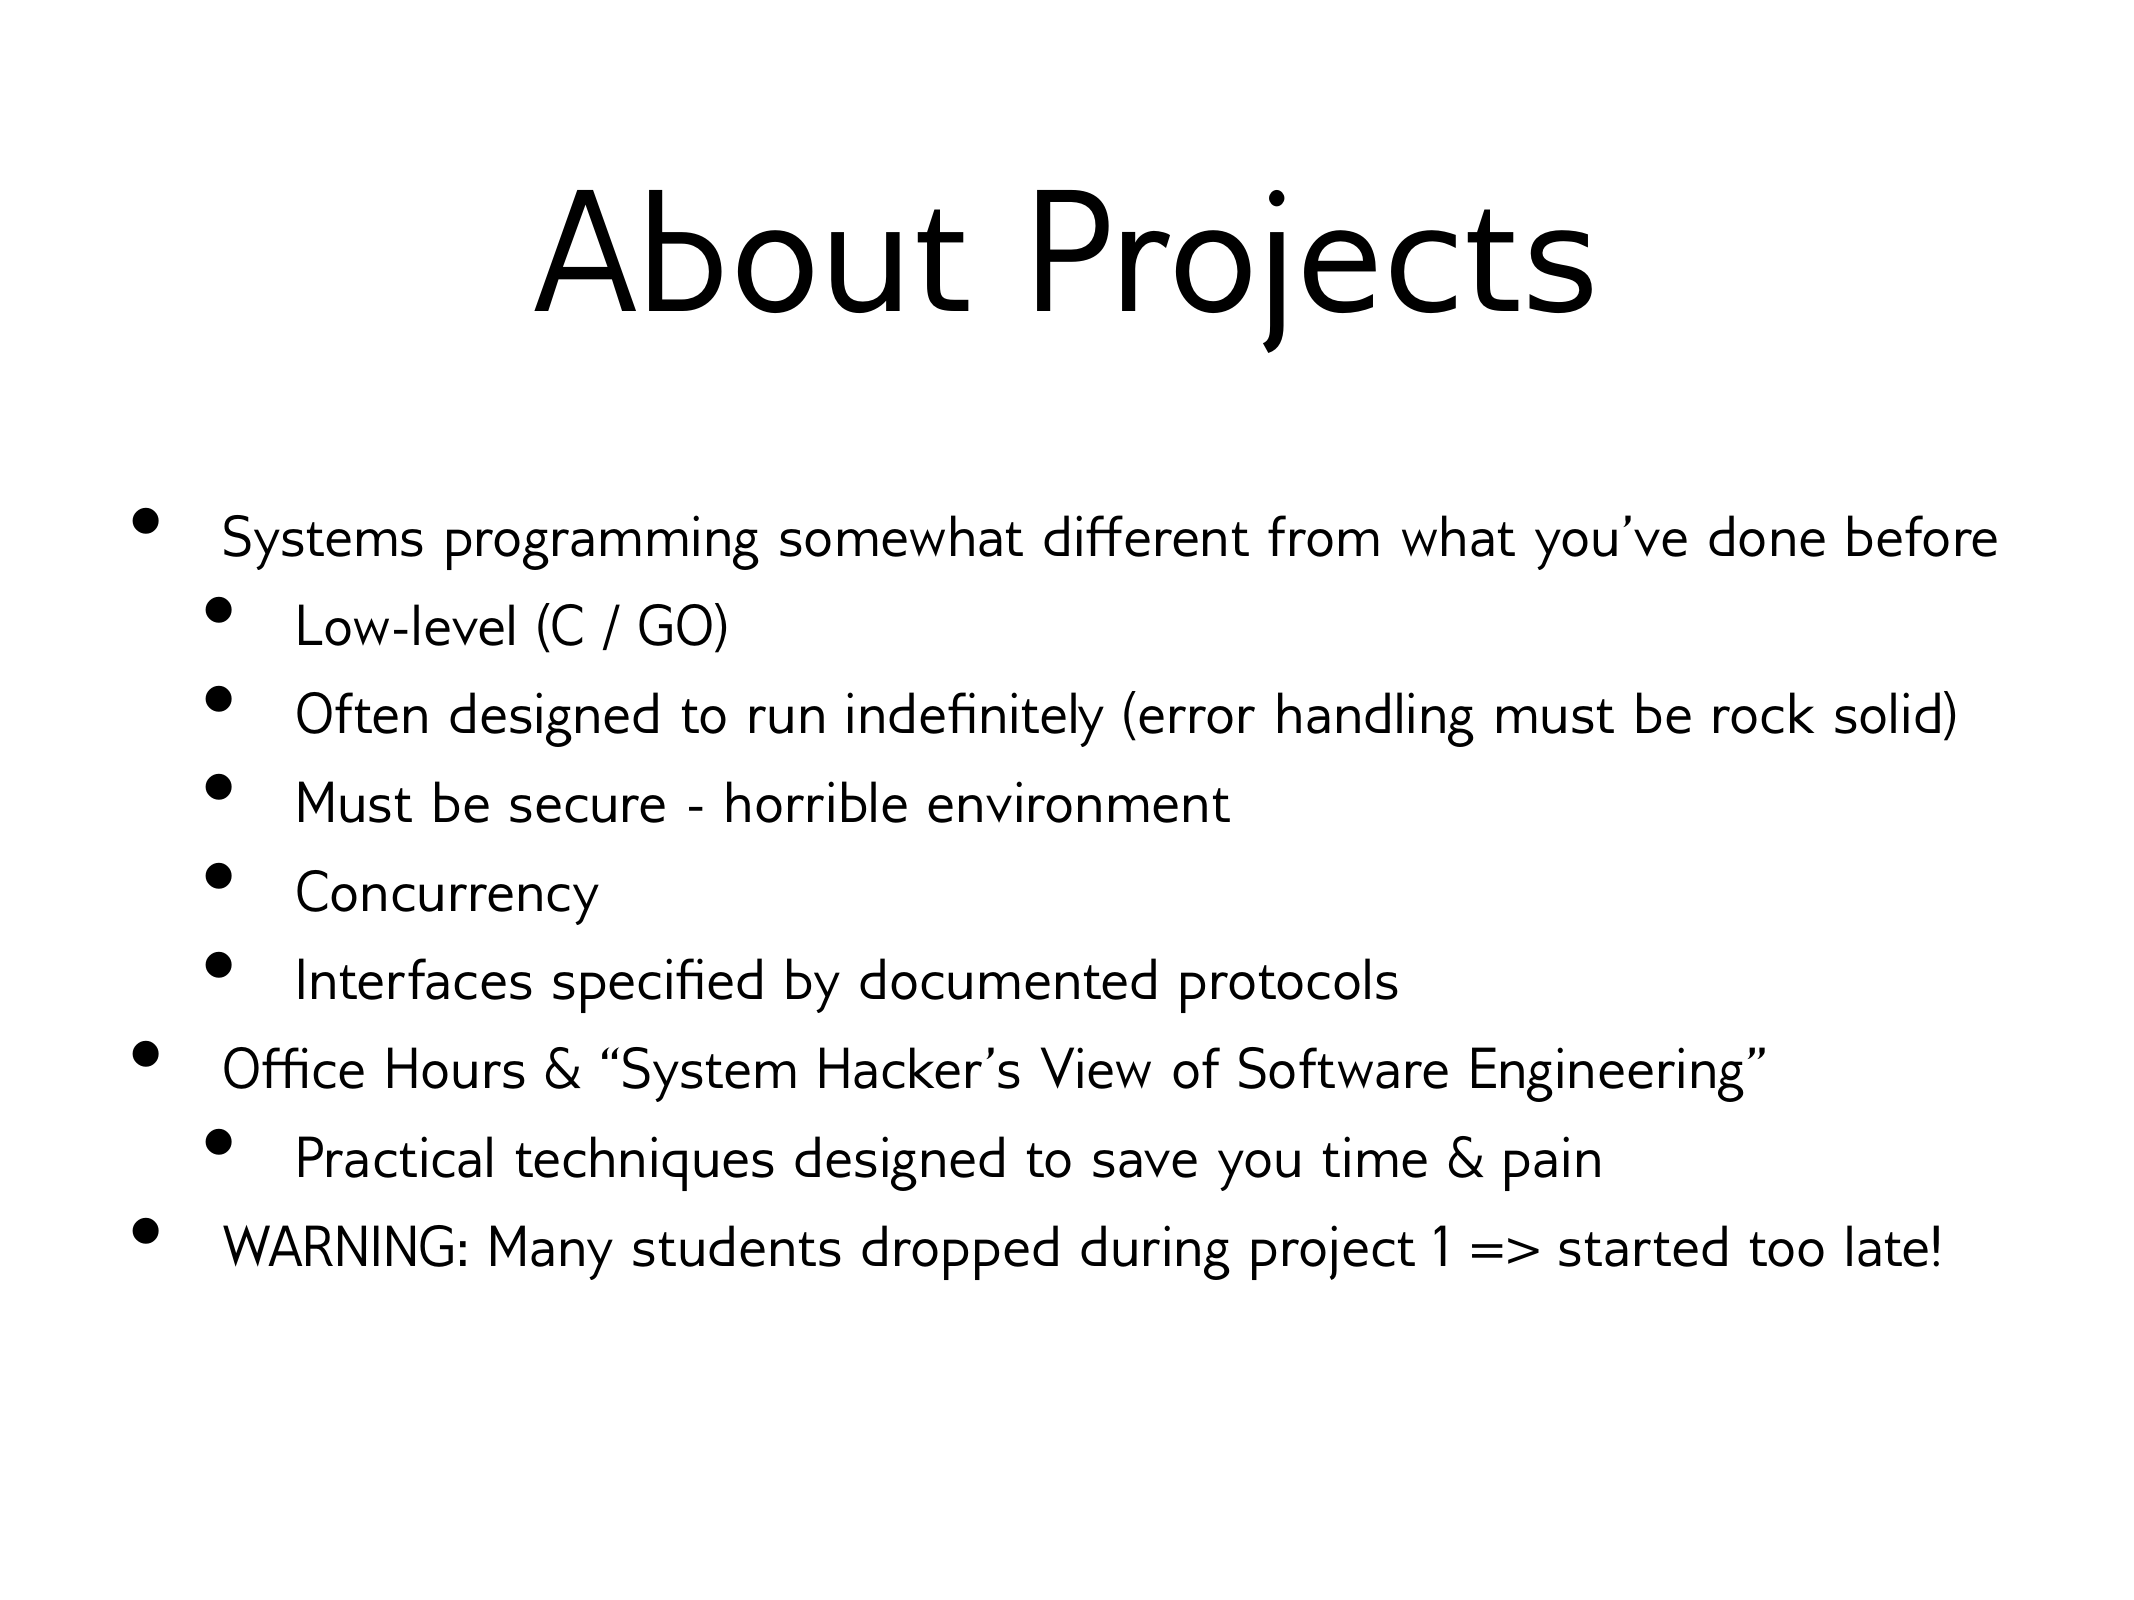

# About Projects
Systems programming somewhat different from what you’ve done before
Low-level (C / GO)
Often designed to run indefinitely (error handling must be rock solid)
Must be secure - horrible environment
Concurrency
Interfaces specified by documented protocols
Office Hours & “System Hacker’s View of Software Engineering”
Practical techniques designed to save you time & pain
WARNING: Many students dropped during project 1 => started too late!